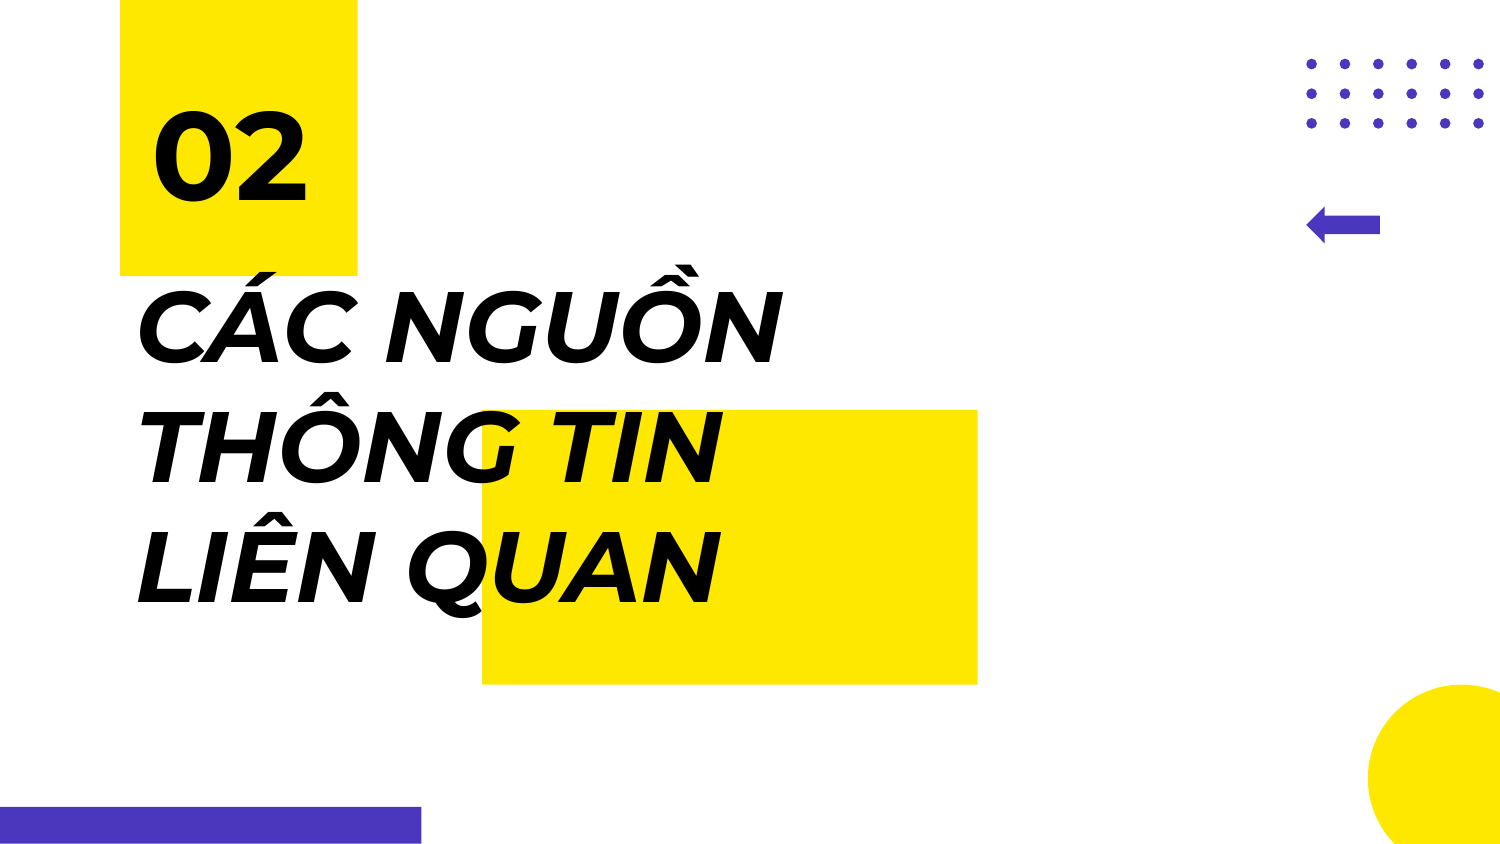

02

# CÁC NGUỒN THÔNG TIN LIÊN QUAN